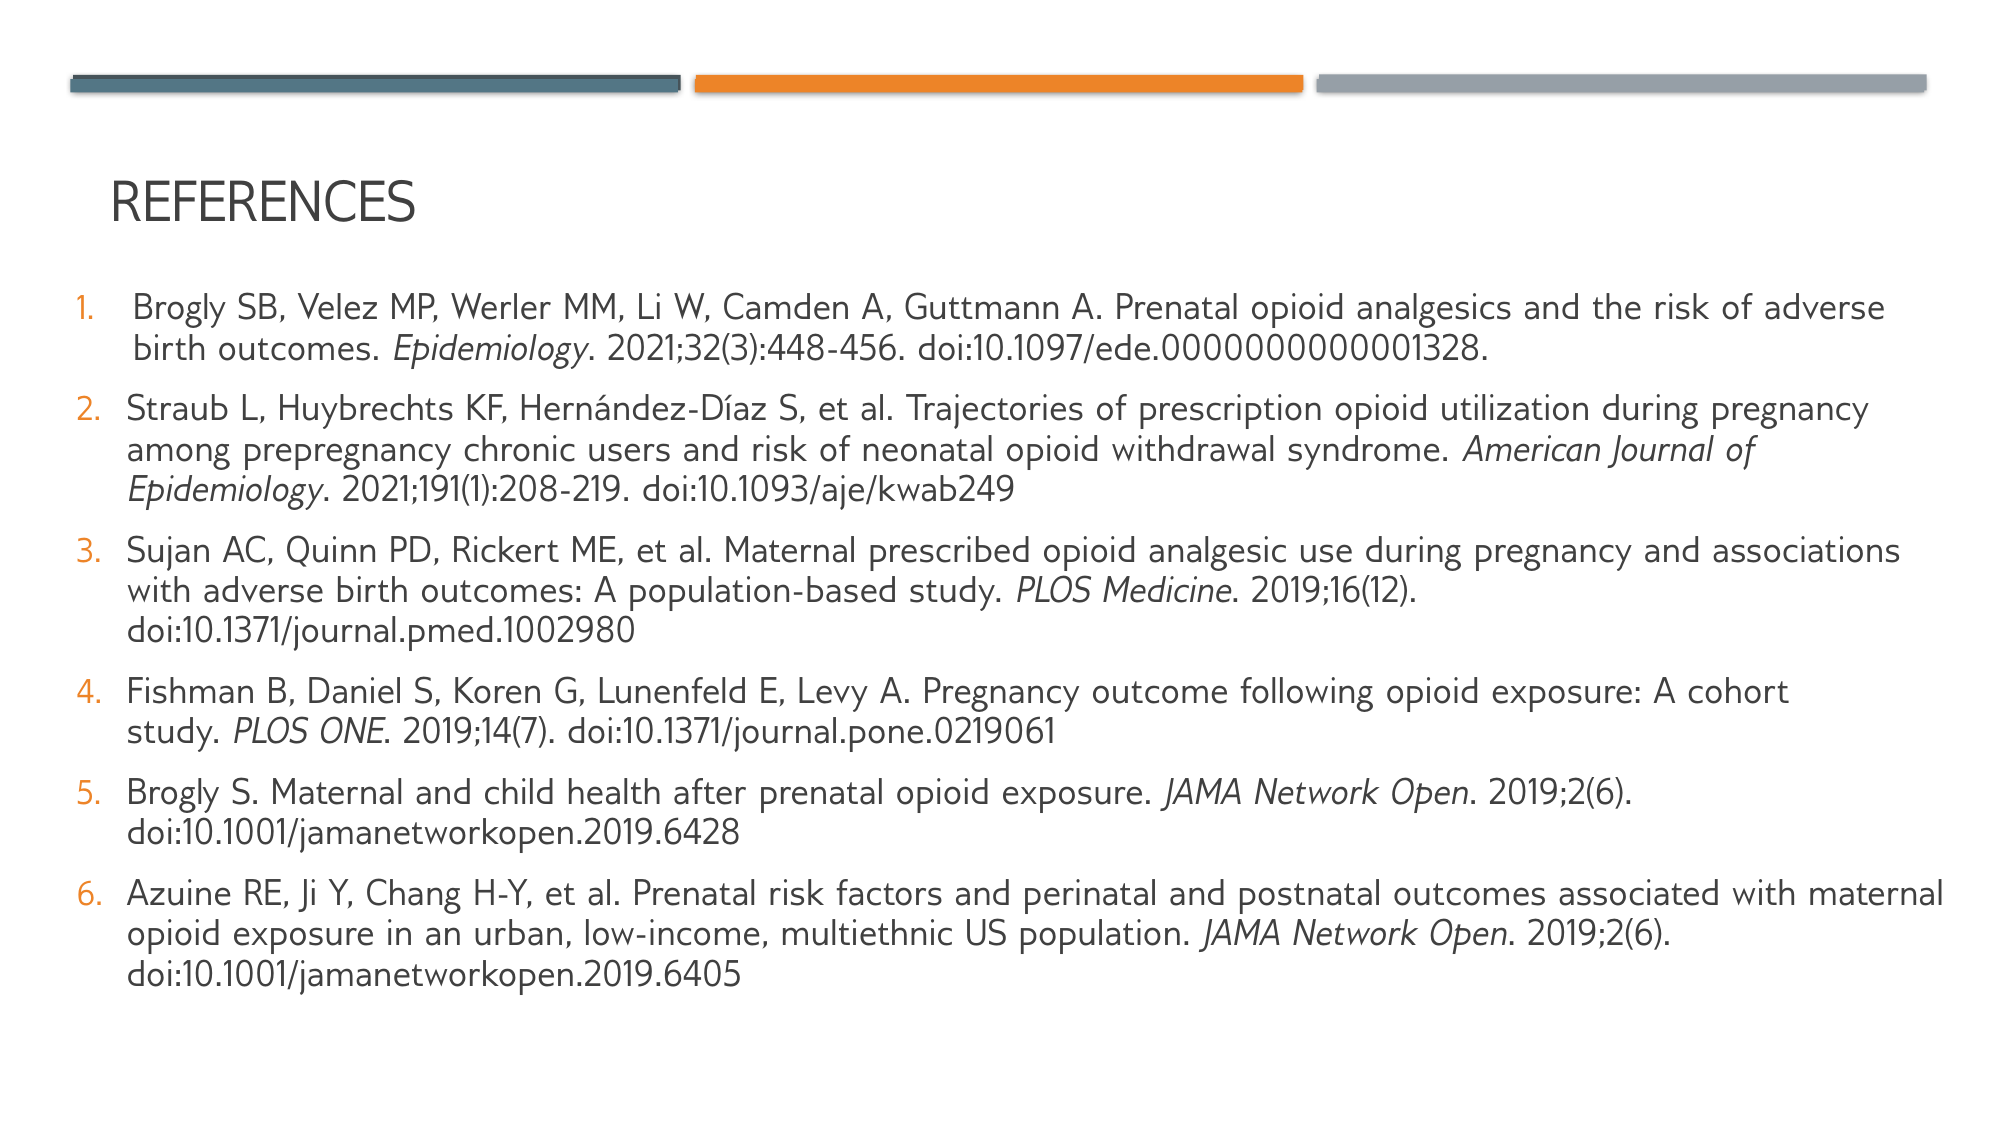

# references
Brogly SB, Velez MP, Werler MM, Li W, Camden A, Guttmann A. Prenatal opioid analgesics and the risk of adverse birth outcomes. Epidemiology. 2021;32(3):448-456. doi:10.1097/ede.0000000000001328.
Straub L, Huybrechts KF, Hernández-Díaz S, et al. Trajectories of prescription opioid utilization during pregnancy among prepregnancy chronic users and risk of neonatal opioid withdrawal syndrome. American Journal of Epidemiology. 2021;191(1):208-219. doi:10.1093/aje/kwab249
Sujan AC, Quinn PD, Rickert ME, et al. Maternal prescribed opioid analgesic use during pregnancy and associations with adverse birth outcomes: A population-based study. PLOS Medicine. 2019;16(12). doi:10.1371/journal.pmed.1002980
Fishman B, Daniel S, Koren G, Lunenfeld E, Levy A. Pregnancy outcome following opioid exposure: A cohort study. PLOS ONE. 2019;14(7). doi:10.1371/journal.pone.0219061
Brogly S. Maternal and child health after prenatal opioid exposure. JAMA Network Open. 2019;2(6). doi:10.1001/jamanetworkopen.2019.6428
Azuine RE, Ji Y, Chang H-Y, et al. Prenatal risk factors and perinatal and postnatal outcomes associated with maternal opioid exposure in an urban, low-income, multiethnic US population. JAMA Network Open. 2019;2(6). doi:10.1001/jamanetworkopen.2019.6405